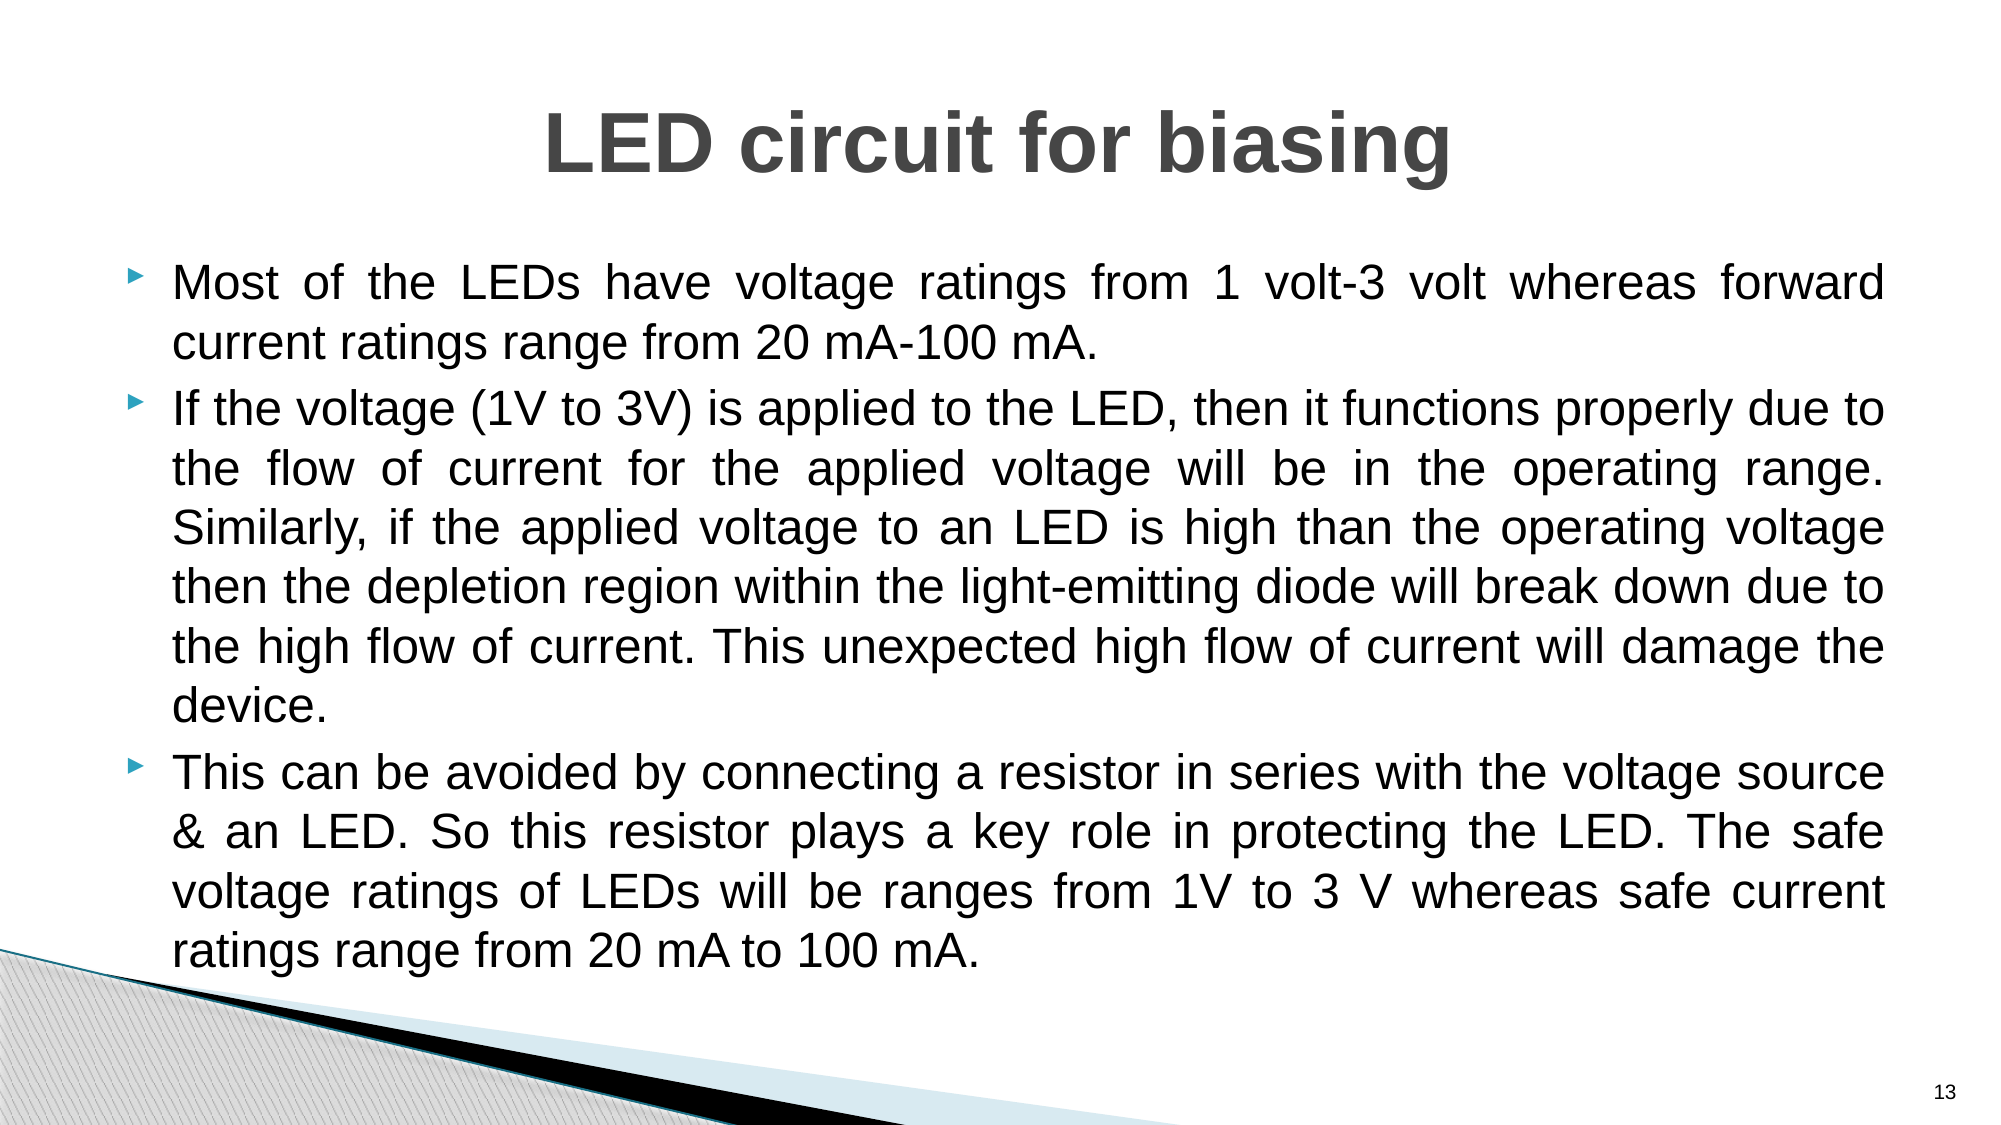

# LED circuit for biasing
Most of the LEDs have voltage ratings from 1 volt-3 volt whereas forward current ratings range from 20 mA-100 mA.
If the voltage (1V to 3V) is applied to the LED, then it functions properly due to the flow of current for the applied voltage will be in the operating range. Similarly, if the applied voltage to an LED is high than the operating voltage then the depletion region within the light-emitting diode will break down due to the high flow of current. This unexpected high flow of current will damage the device.
This can be avoided by connecting a resistor in series with the voltage source & an LED. So this resistor plays a key role in protecting the LED. The safe voltage ratings of LEDs will be ranges from 1V to 3 V whereas safe current ratings range from 20 mA to 100 mA.
13